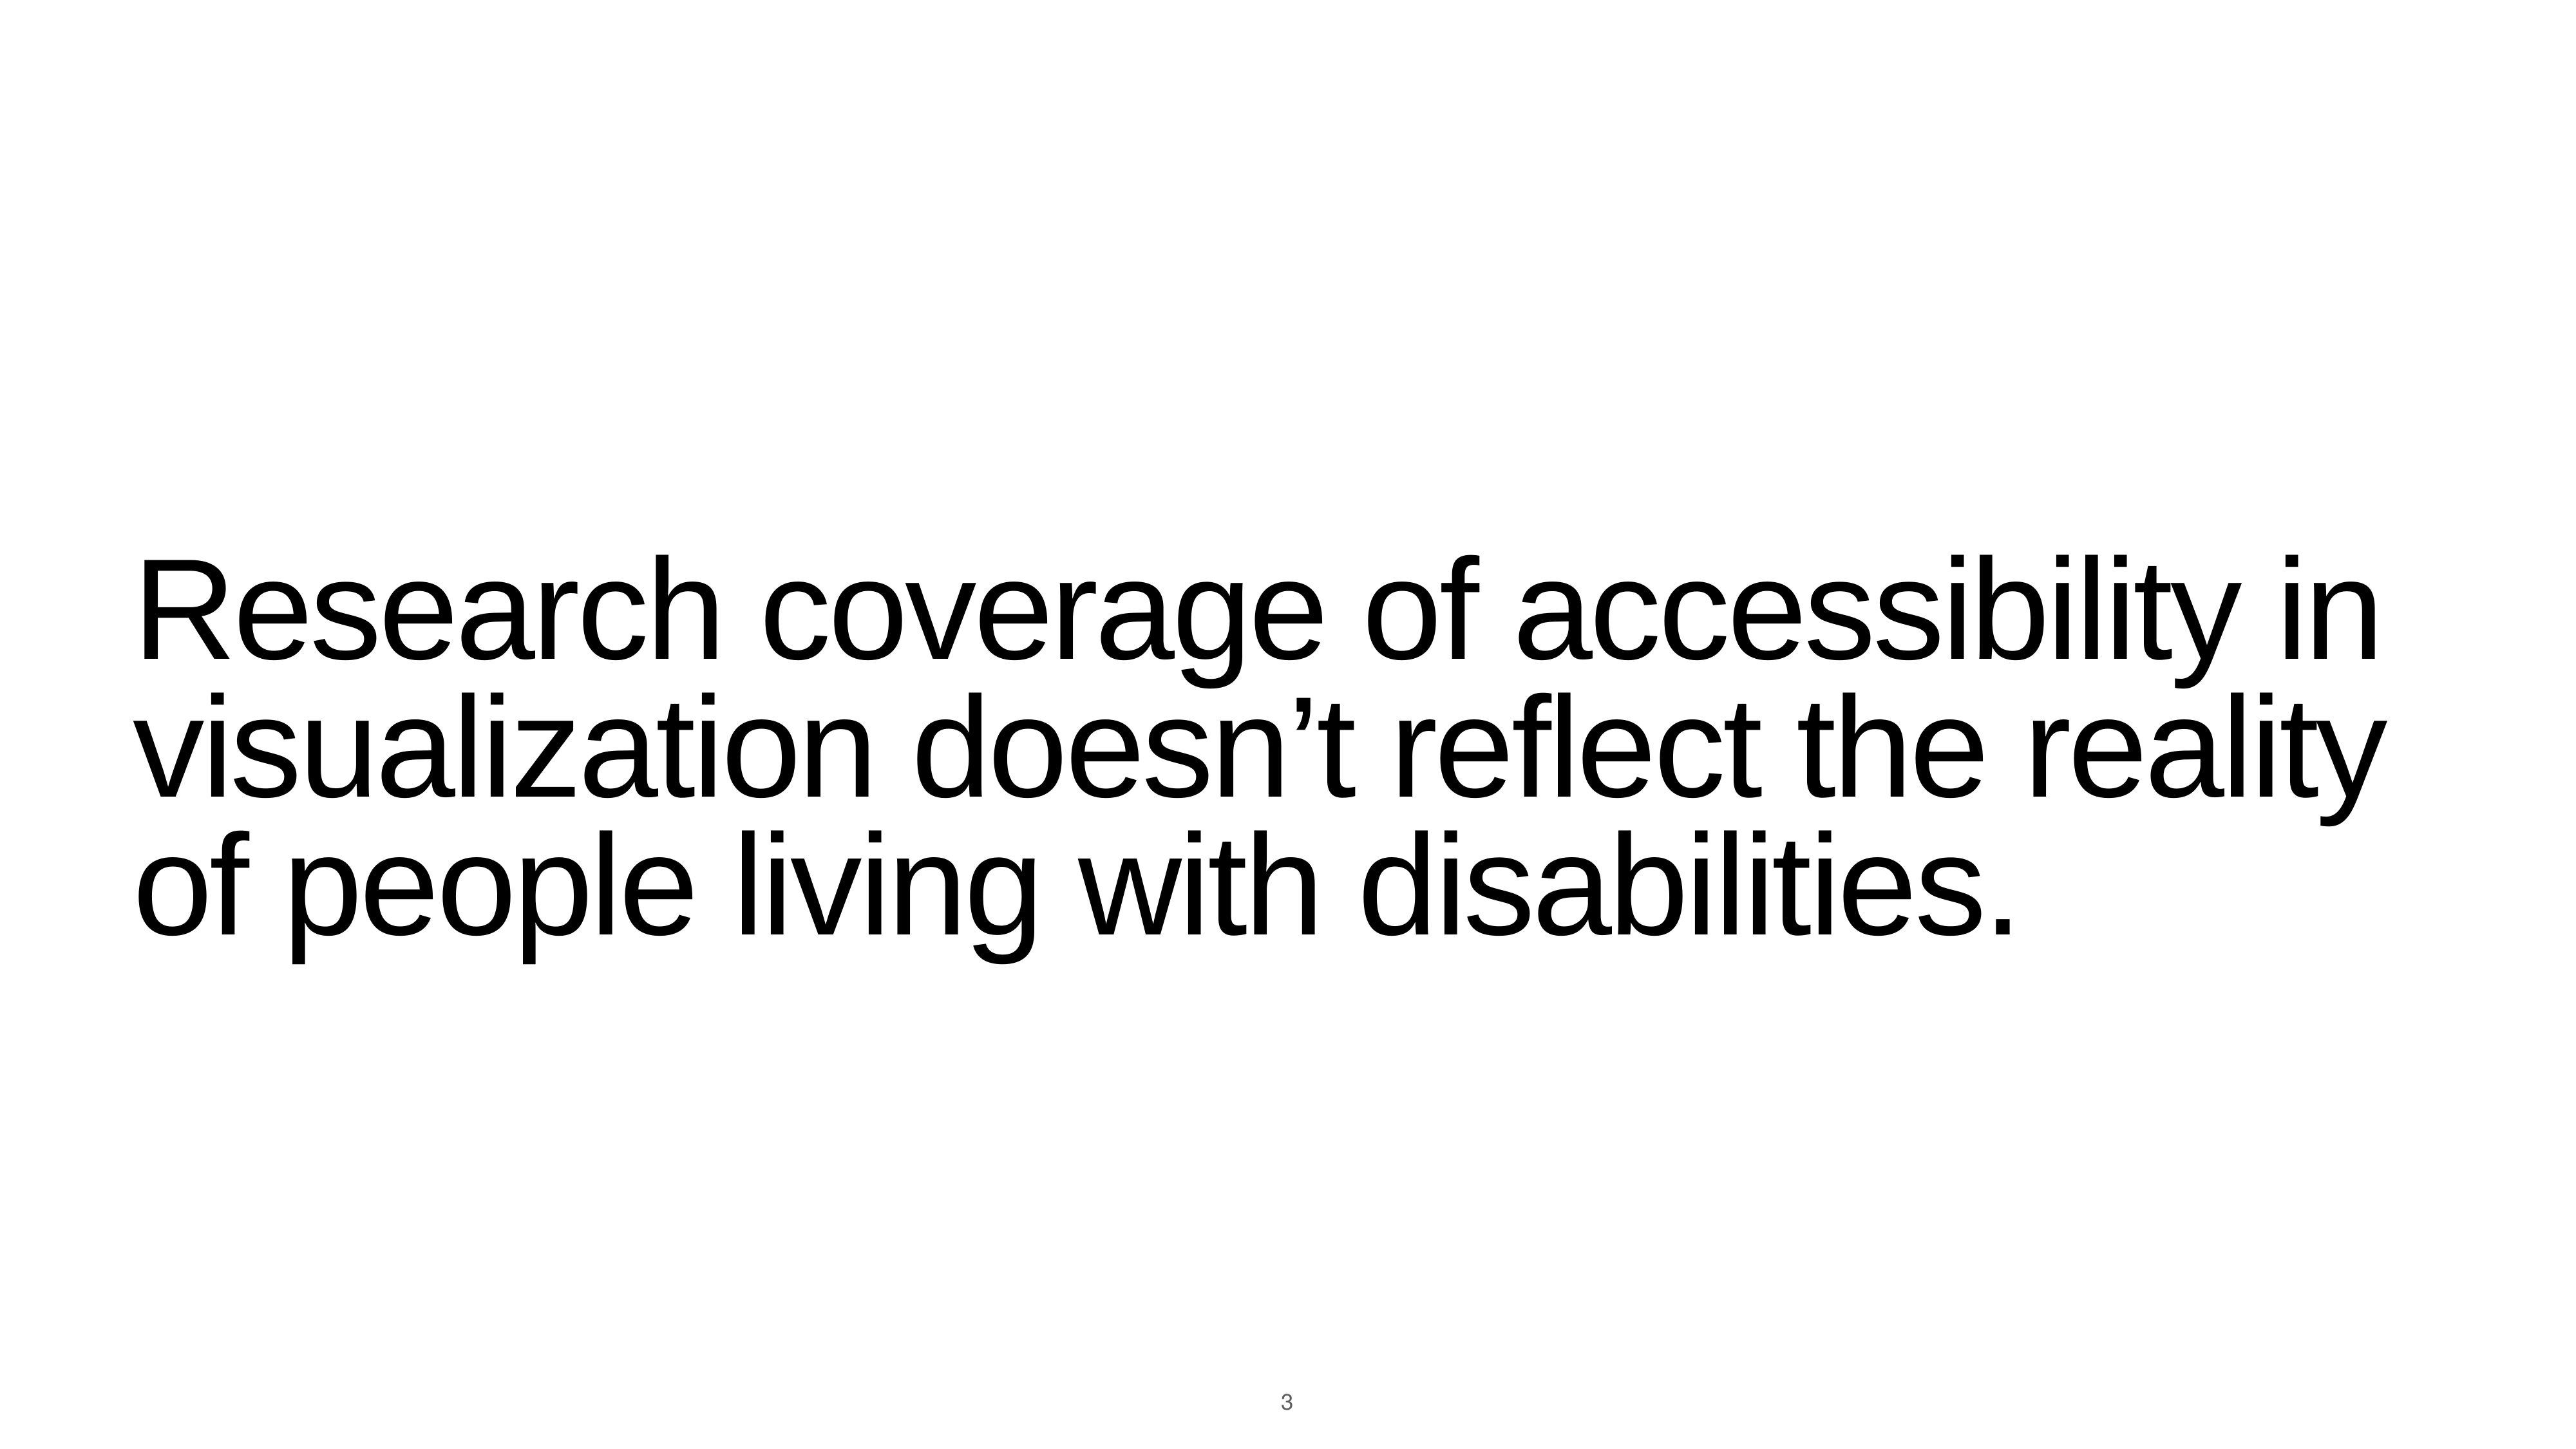

# Research coverage of accessibility in visualization doesn’t reflect the reality of people living with disabilities.
3